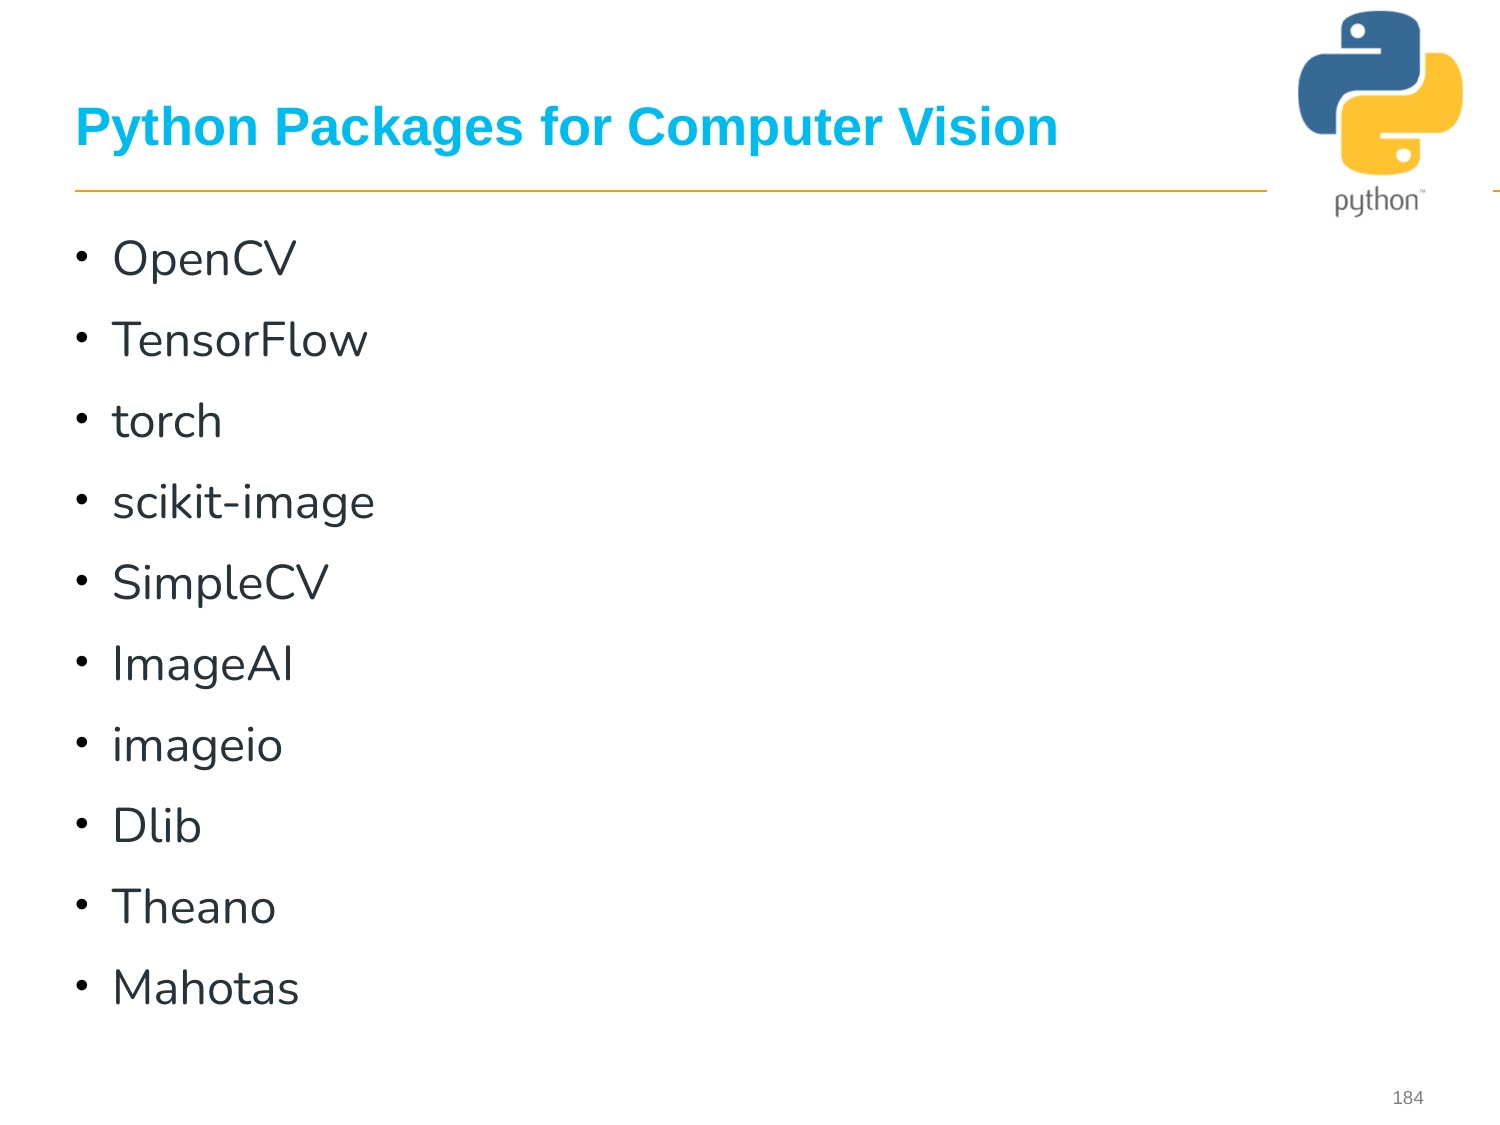

# Python Packages for Computer Vision
OpenCV
TensorFlow
torch
scikit-image
SimpleCV
ImageAI
imageio
Dlib
Theano
Mahotas